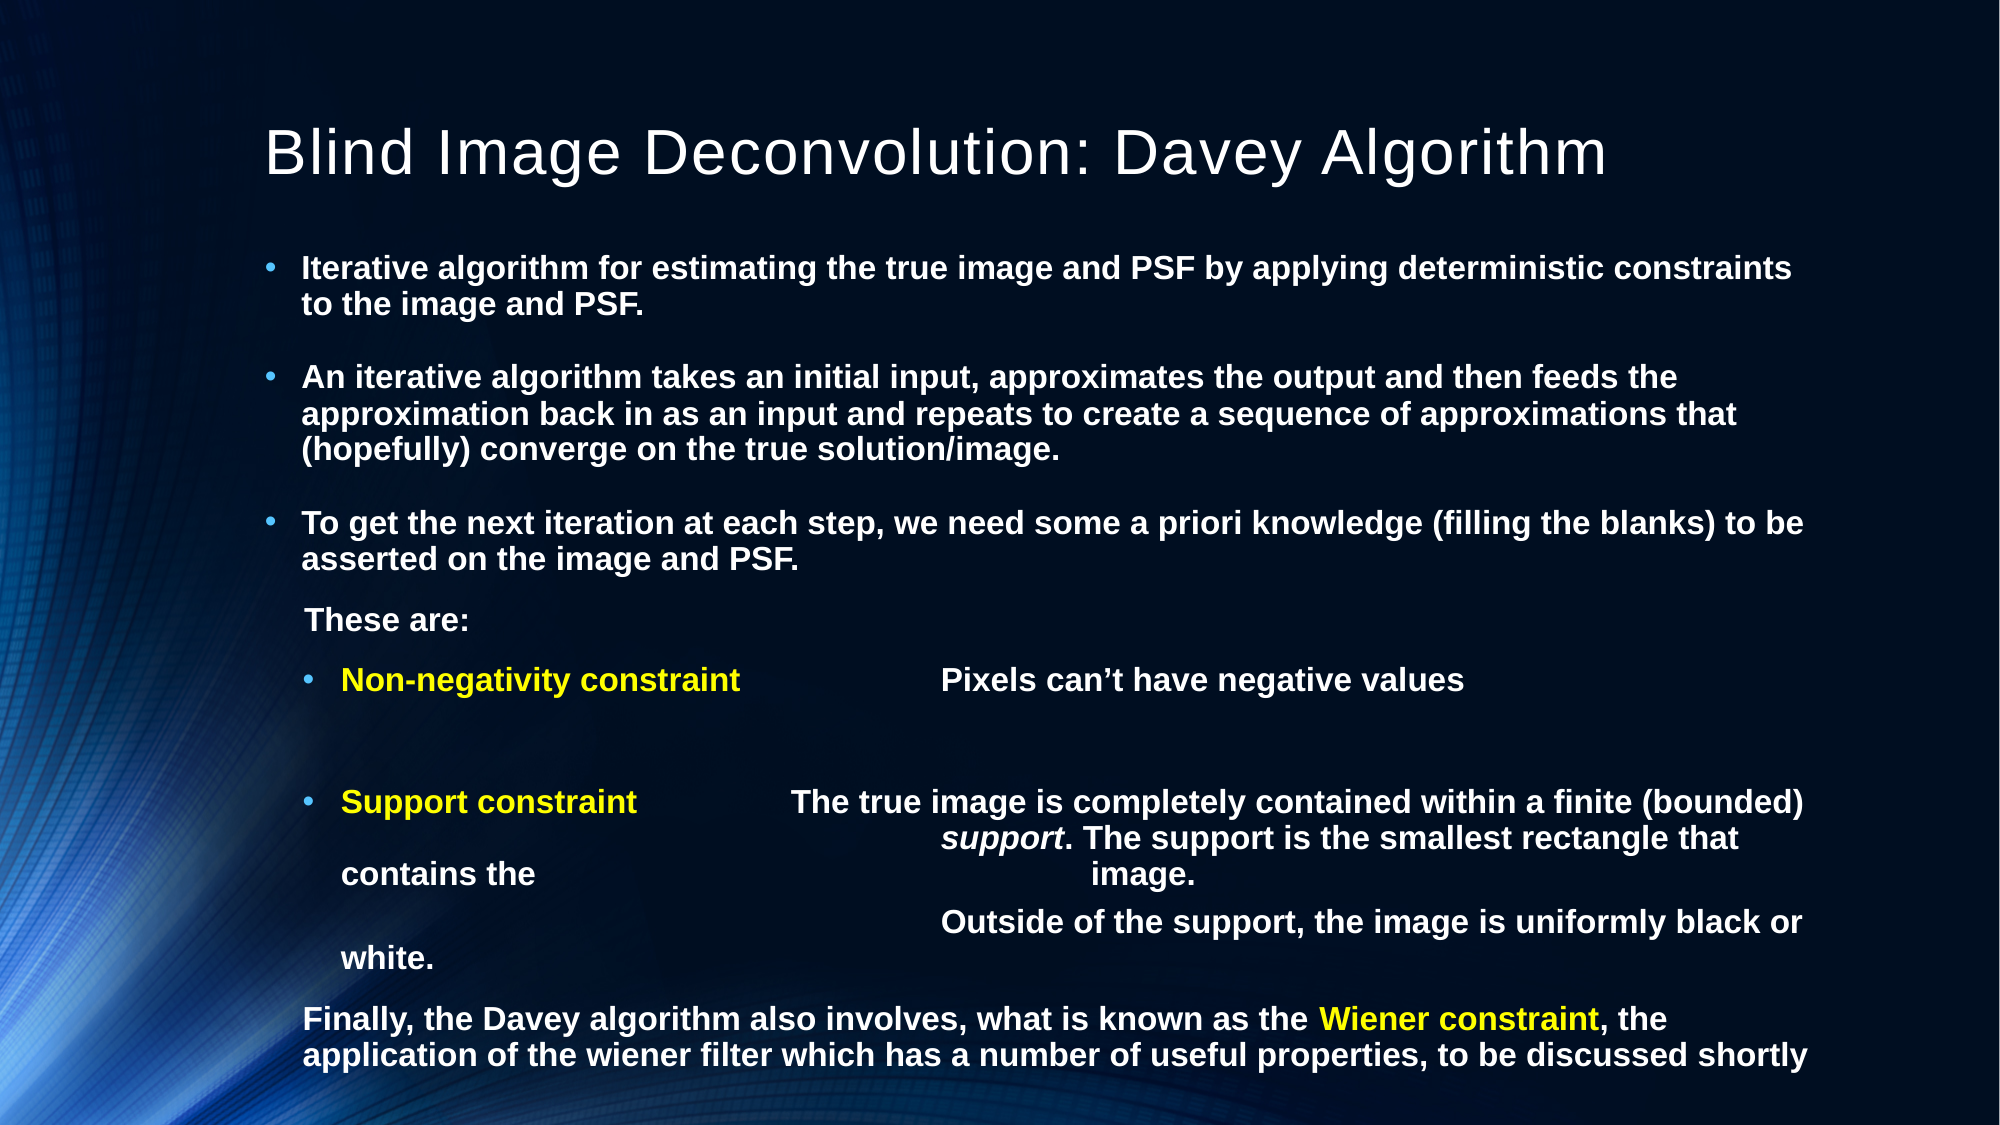

# Blind Image Deconvolution: Davey Algorithm
Iterative algorithm for estimating the true image and PSF by applying deterministic constraints to the image and PSF.
An iterative algorithm takes an initial input, approximates the output and then feeds the approximation back in as an input and repeats to create a sequence of approximations that (hopefully) converge on the true solution/image.
To get the next iteration at each step, we need some a priori knowledge (filling the blanks) to be asserted on the image and PSF.
These are:
Non-negativity constraint		Pixels can’t have negative values

Support constraint		The true image is completely contained within a finite (bounded) 				support. The support is the smallest rectangle that contains the 				image.
				Outside of the support, the image is uniformly black or white.
Finally, the Davey algorithm also involves, what is known as the Wiener constraint, the application of the wiener filter which has a number of useful properties, to be discussed shortly